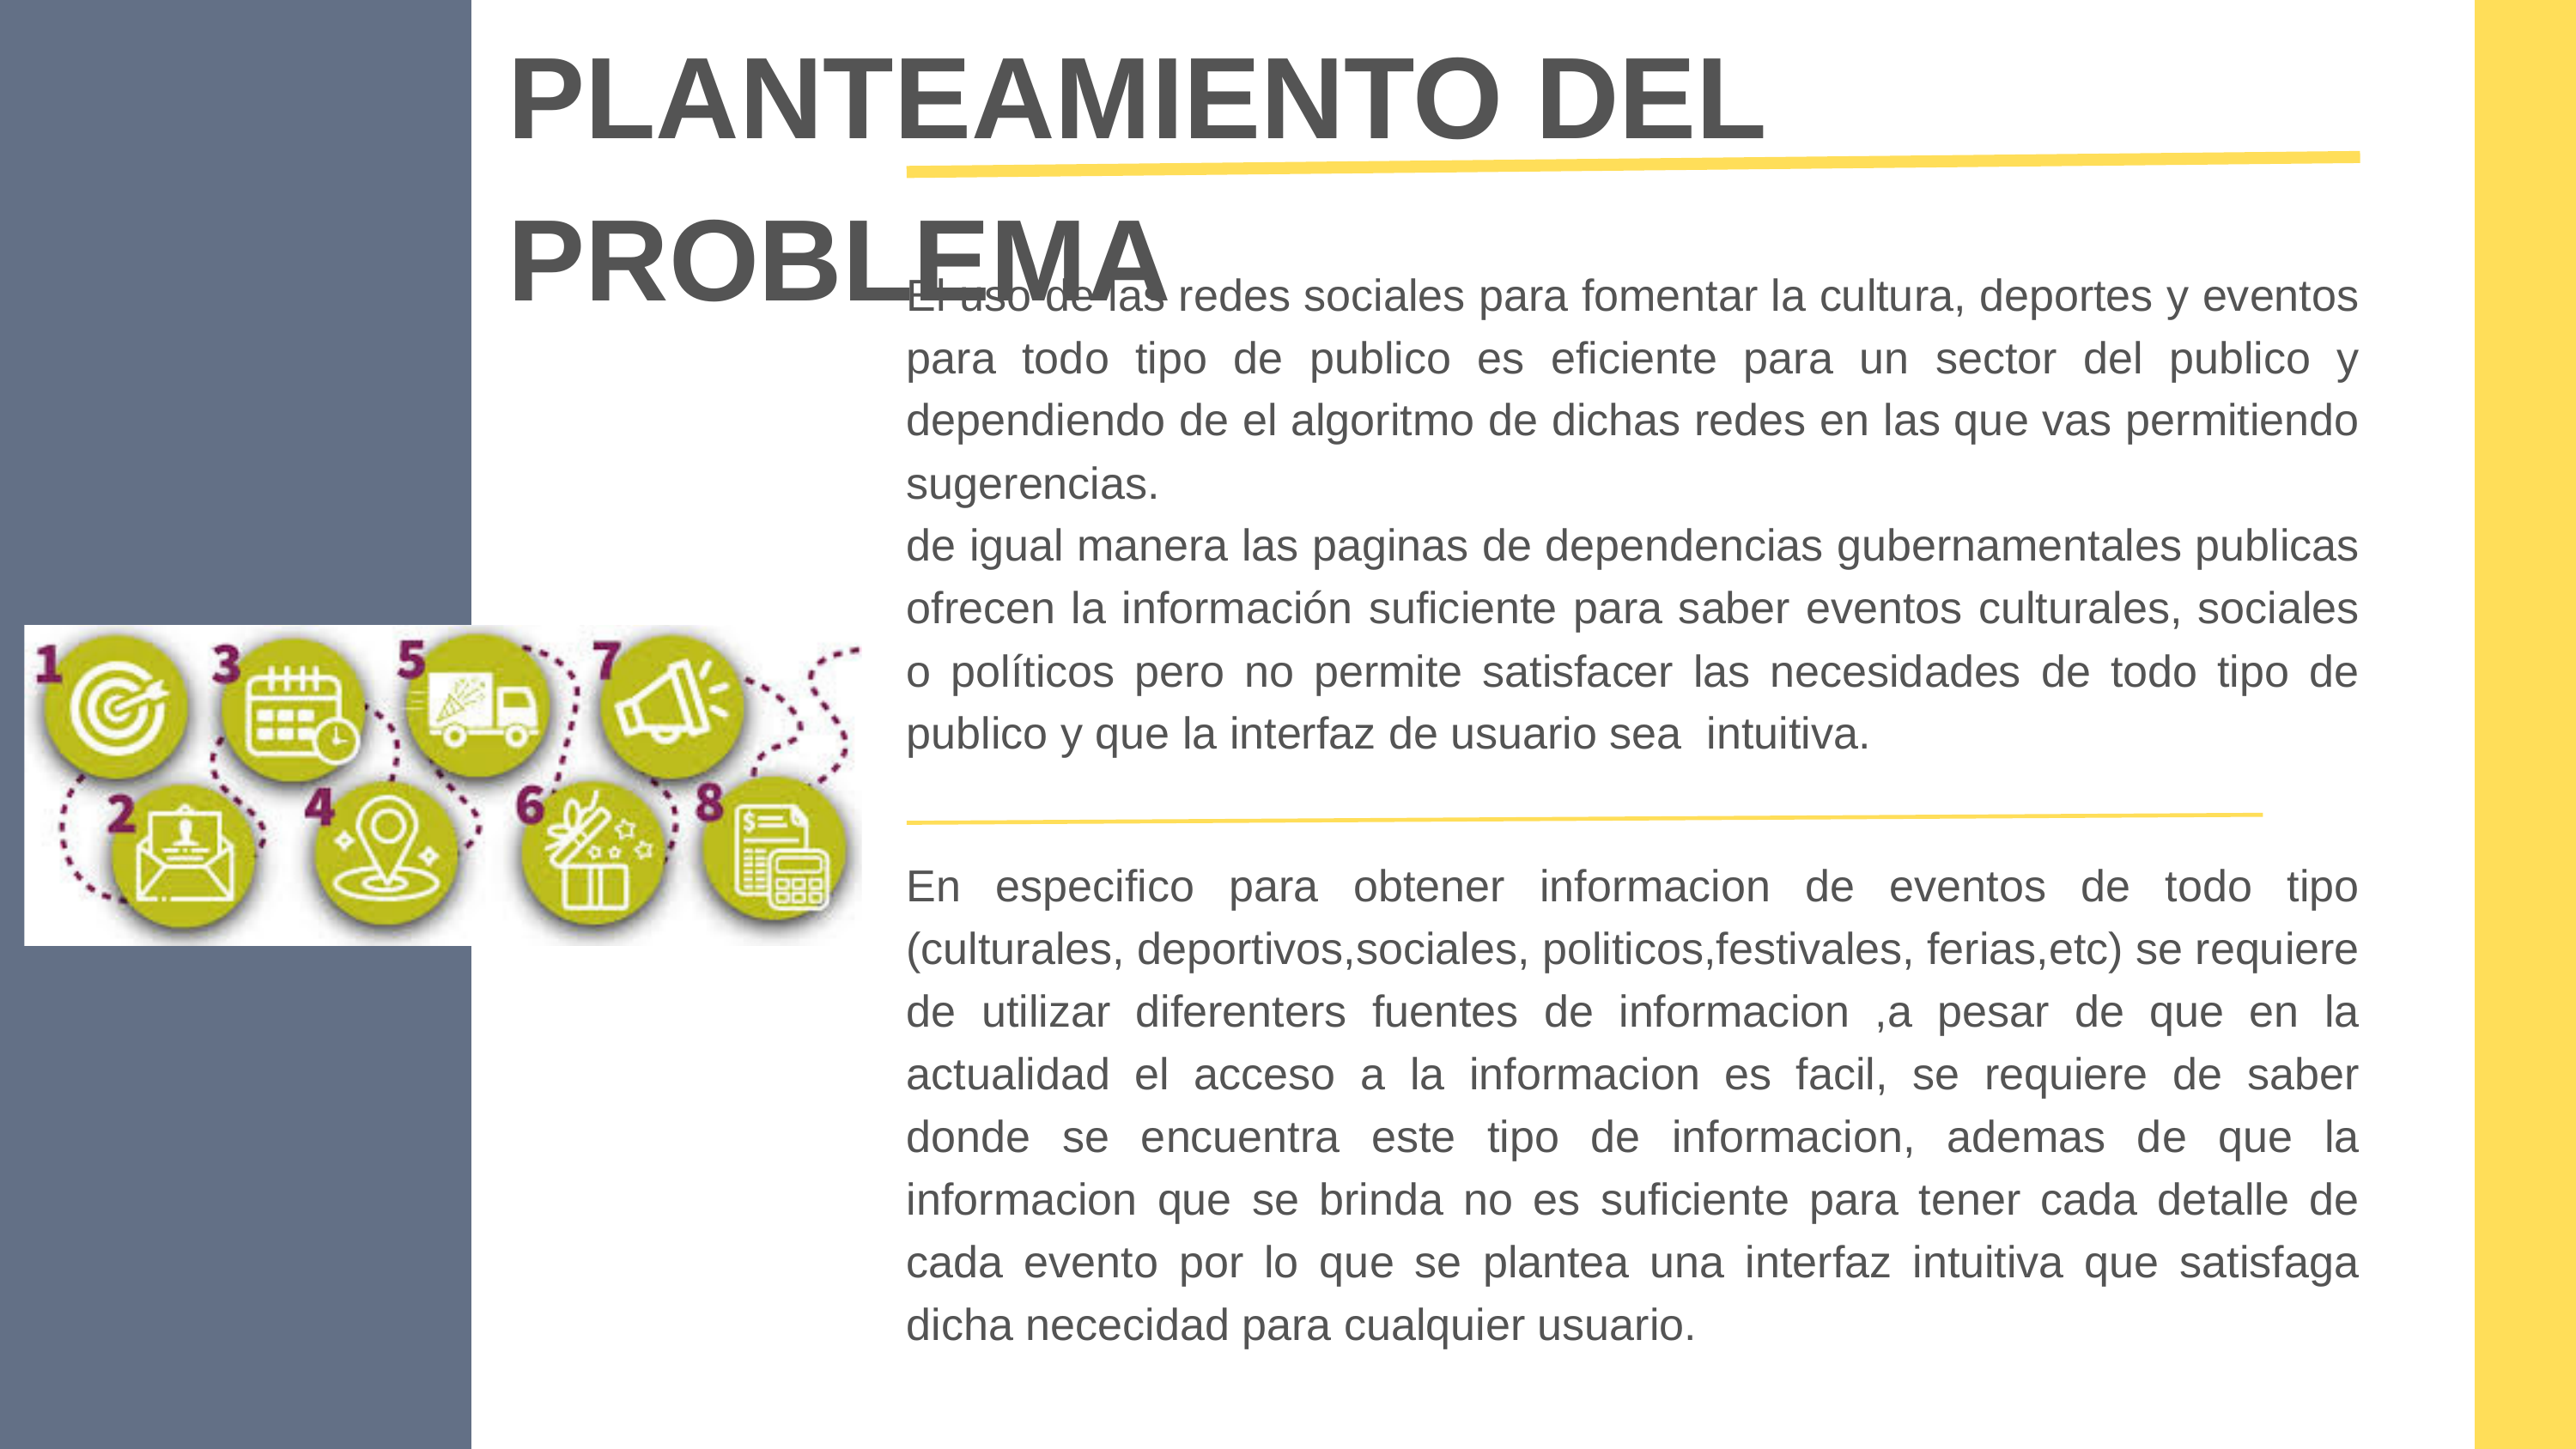

PLANTEAMIENTO DEL PROBLEMA

El uso de las redes sociales para fomentar la cultura, deportes y eventos para todo tipo de publico es eficiente para un sector del publico y dependiendo de el algoritmo de dichas redes en las que vas permitiendo sugerencias.
de igual manera las paginas de dependencias gubernamentales publicas ofrecen la información suficiente para saber eventos culturales, sociales o políticos pero no permite satisfacer las necesidades de todo tipo de publico y que la interfaz de usuario sea  intuitiva.

En especifico para obtener informacion de eventos de todo tipo (culturales, deportivos,sociales, politicos,festivales, ferias,etc) se requiere de utilizar diferenters fuentes de informacion ,a pesar de que en la actualidad el acceso a la informacion es facil, se requiere de saber donde se encuentra este tipo de informacion, ademas de que la informacion que se brinda no es suficiente para tener cada detalle de cada evento por lo que se plantea una interfaz intuitiva que satisfaga dicha nececidad para cualquier usuario.